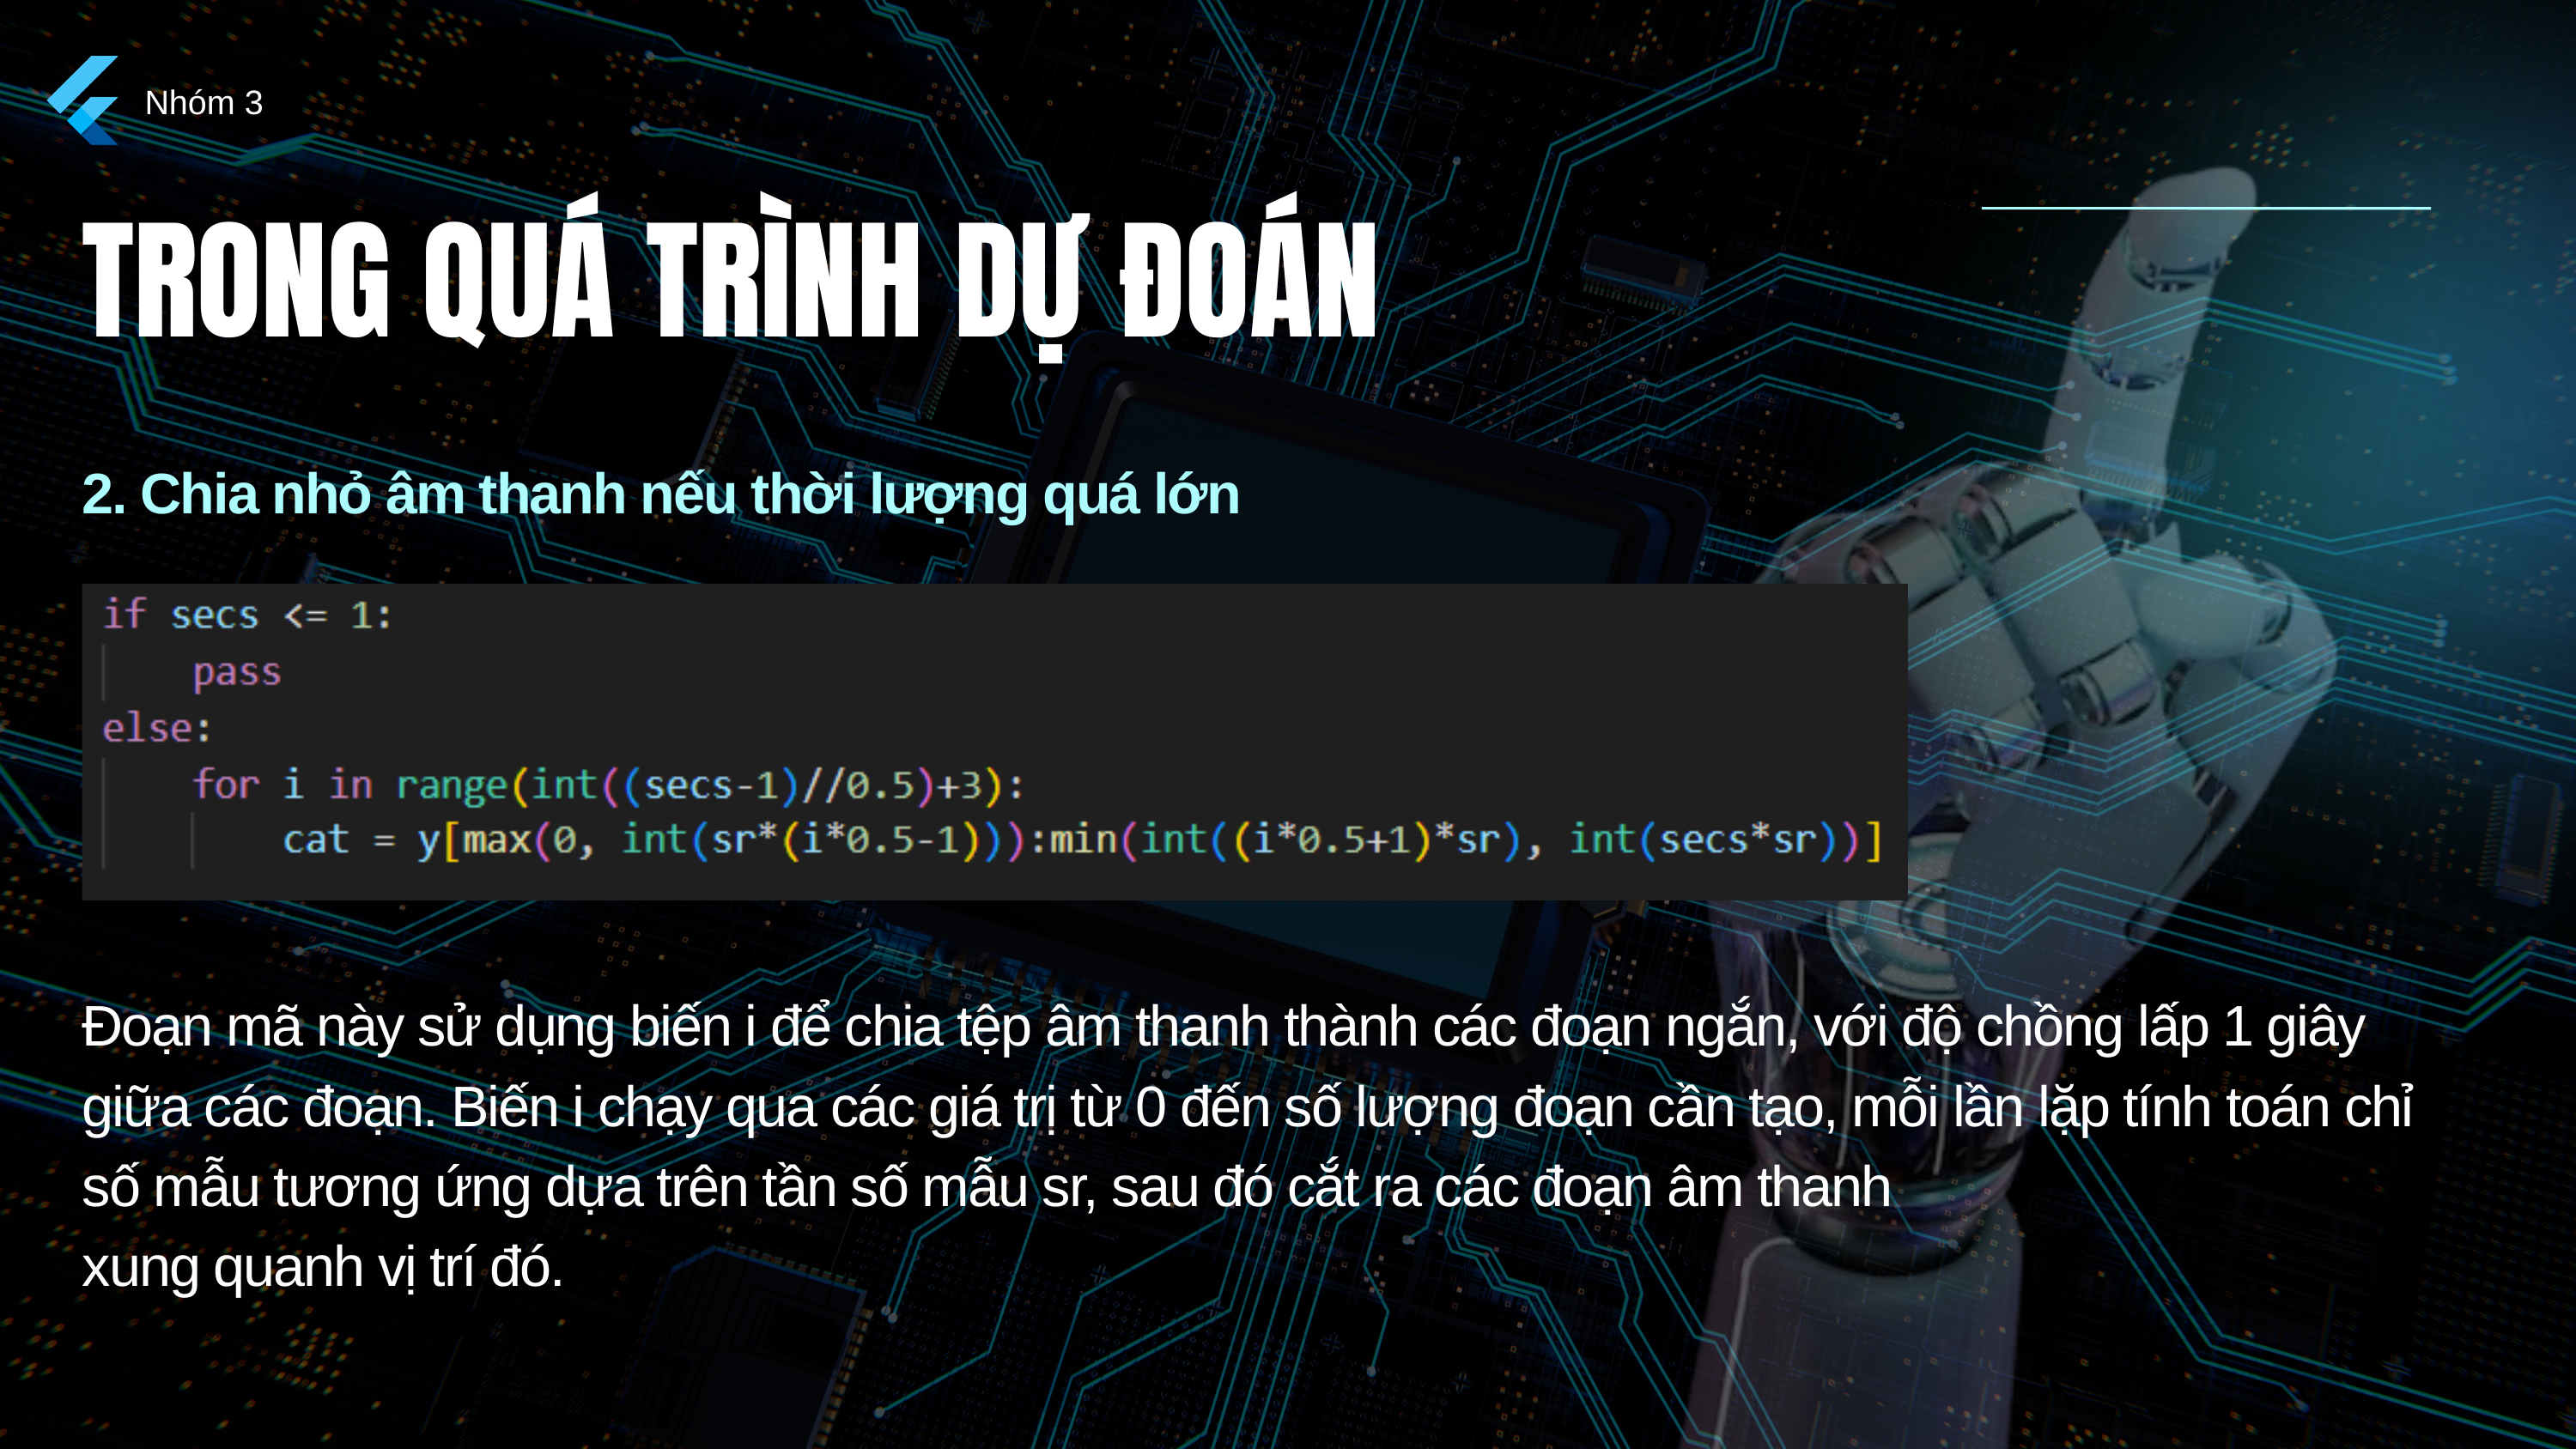

Nhóm 3

TRONG QUÁ TRÌNH DỰ ĐOÁN
2. Chia nhỏ âm thanh nếu thời lượng quá lớn

Đoạn mã này sử dụng biến i để chia tệp âm thanh thành các đoạn ngắn, với độ chồng lấp 1 giây giữa các đoạn. Biến i chạy qua các giá trị từ 0 đến số lượng đoạn cần tạo, mỗi lần lặp tính toán chỉ số mẫu tương ứng dựa trên tần số mẫu sr, sau đó cắt ra các đoạn âm thanh
xung quanh vị trí đó.